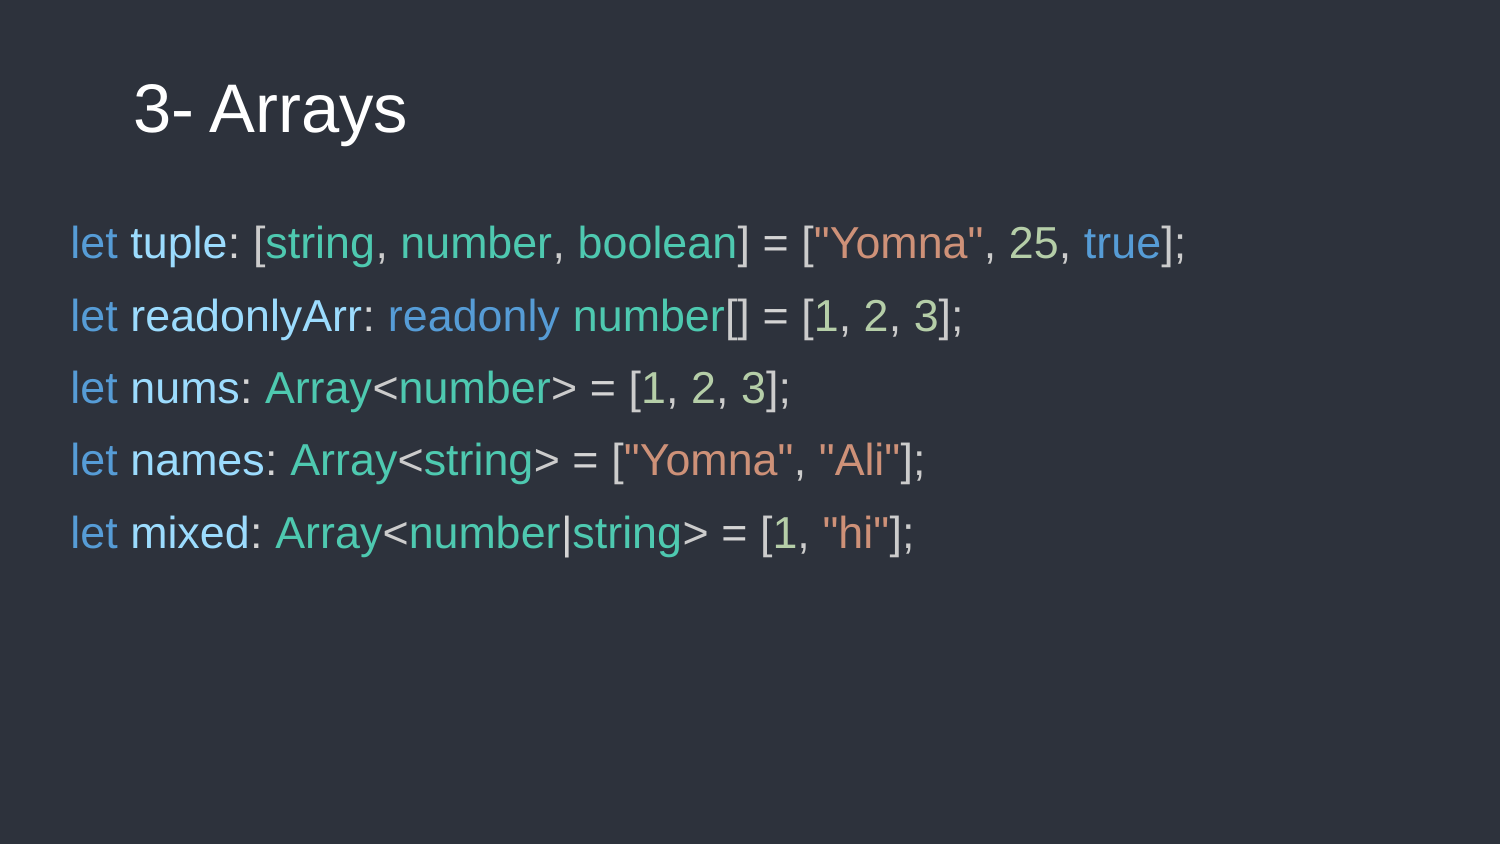

# 3- Arrays
let tuple: [string, number, boolean] = ["Yomna", 25, true];
let readonlyArr: readonly number[] = [1, 2, 3];
let nums: Array<number> = [1, 2, 3];
let names: Array<string> = ["Yomna", "Ali"];
let mixed: Array<number|string> = [1, "hi"];